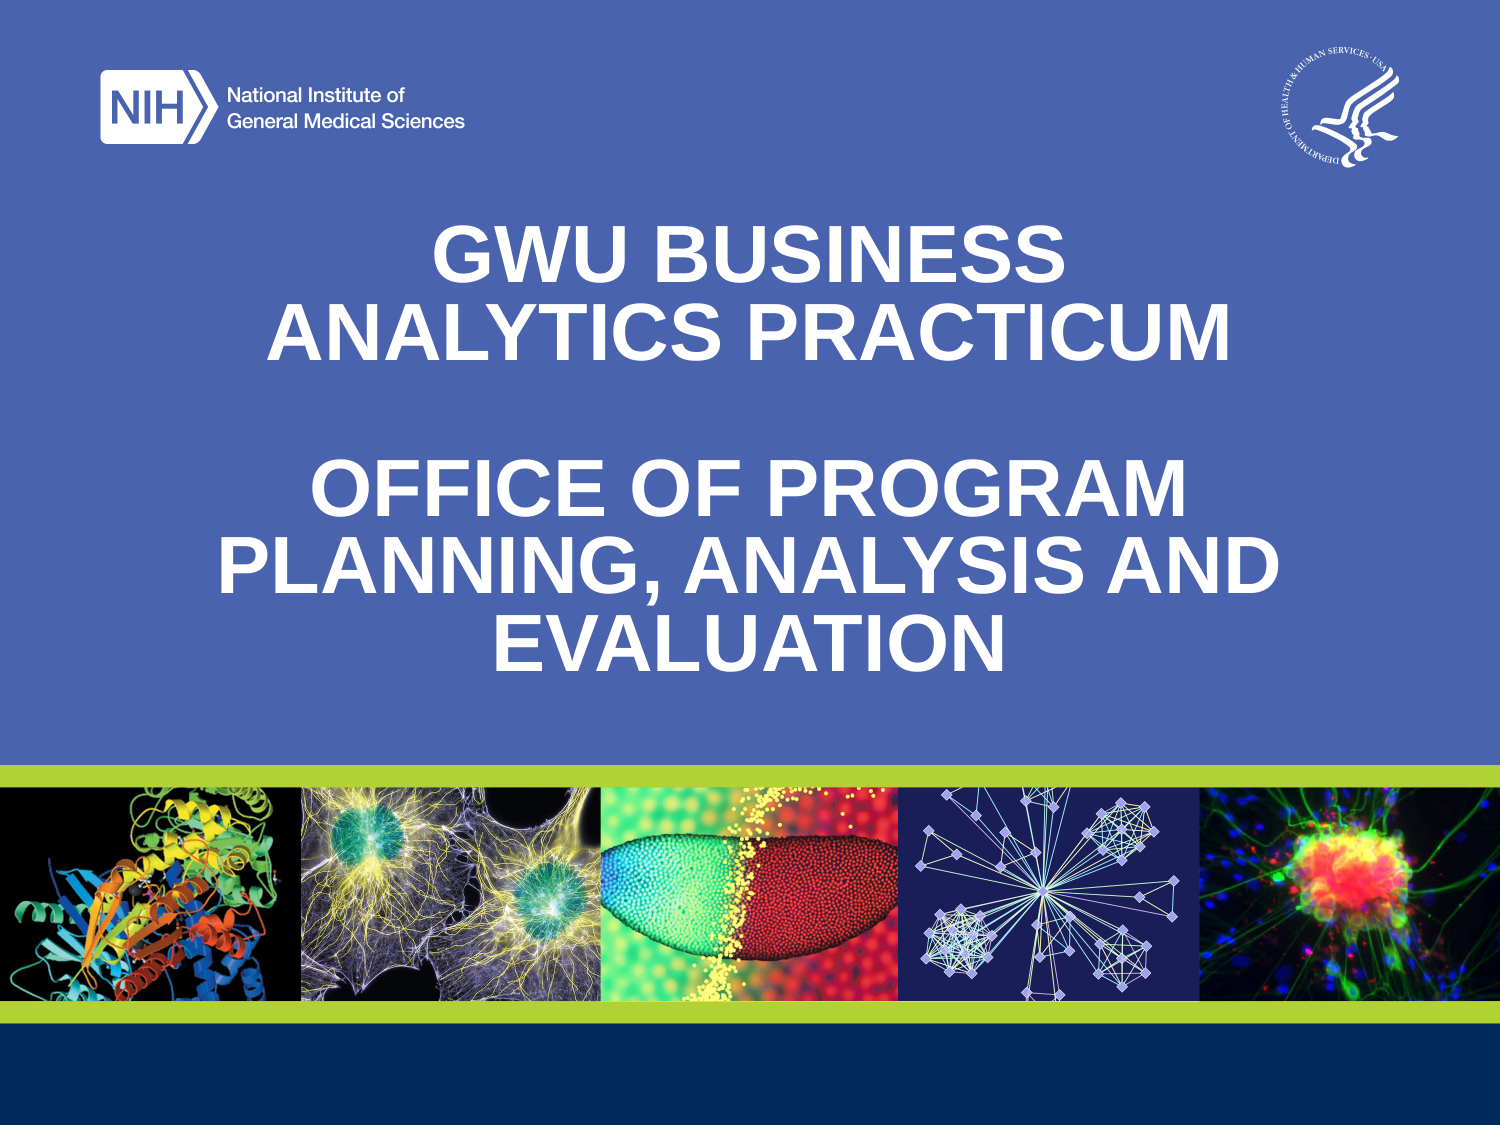

# GWu BUSINESS ANALYTICS Practicum Office of Program planning, Analysis and Evaluation